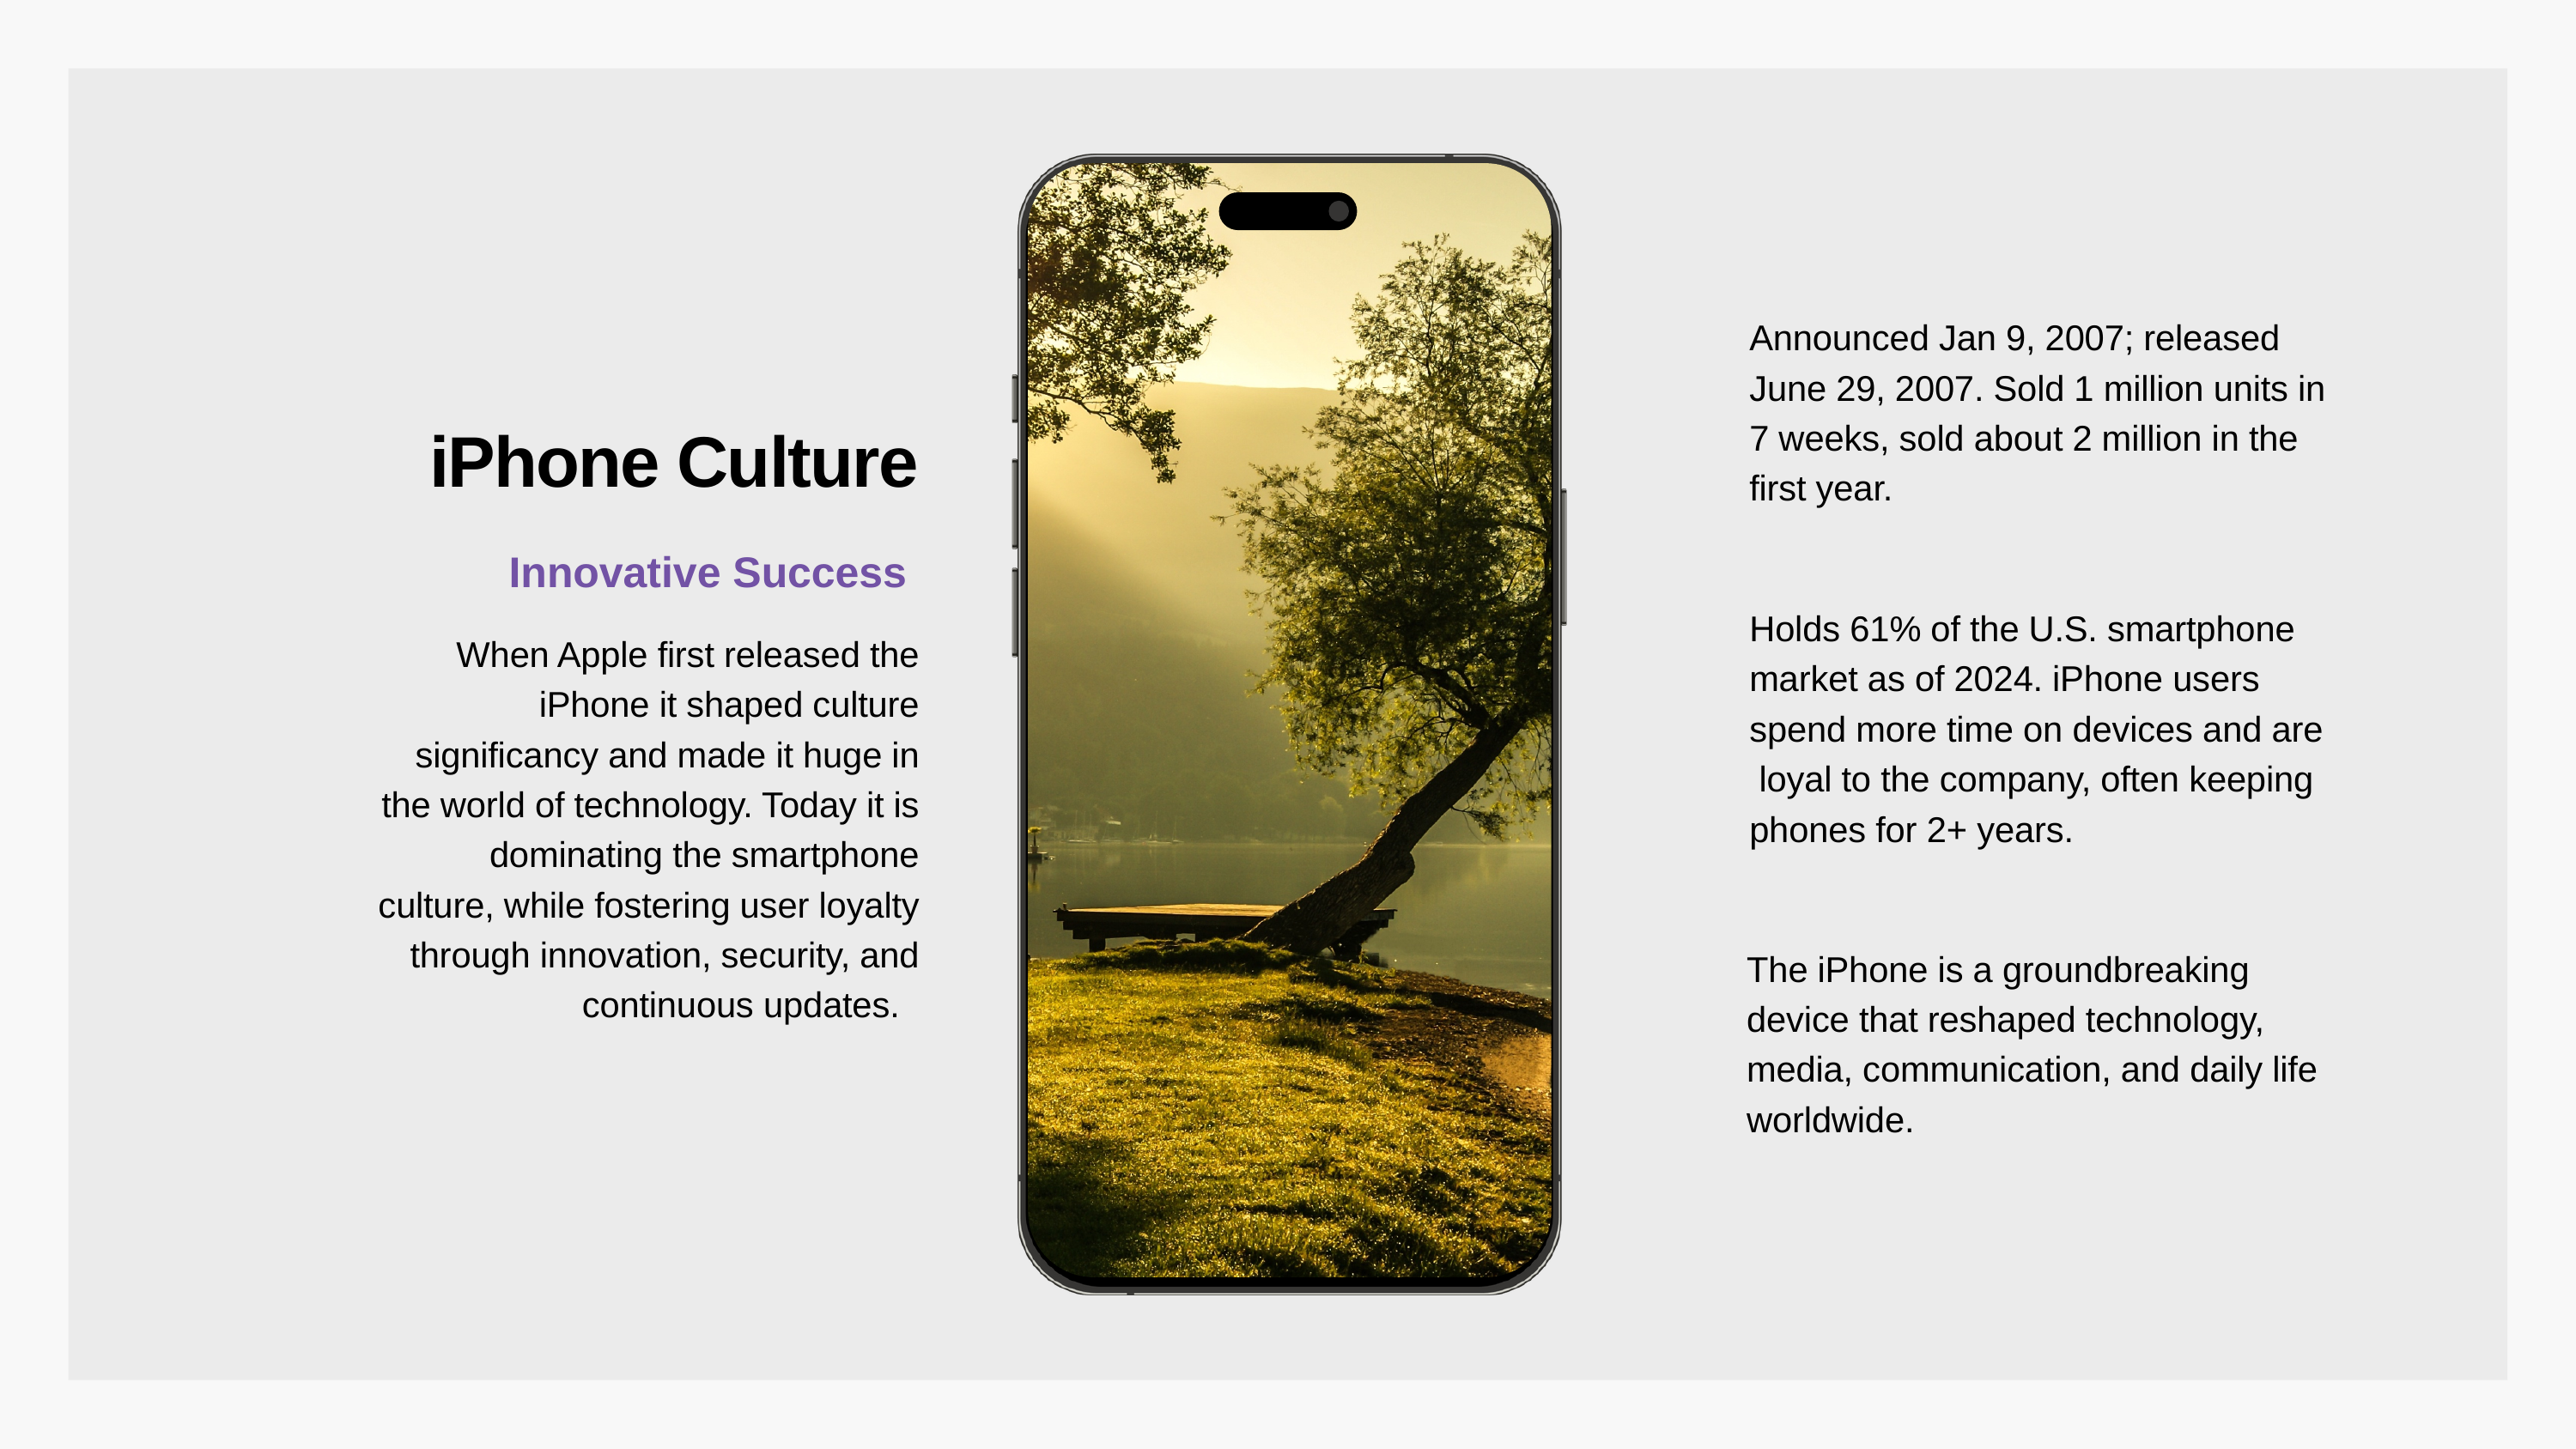

Announced Jan 9, 2007; released June 29, 2007. Sold 1 million units in 7 weeks, sold about 2 million in the first year.

iPhone Culture
Innovative Success

Holds 61% of the U.S. smartphone market as of 2024. iPhone users spend more time on devices and are  loyal to the company, often keeping phones for 2+ years.
When Apple first released the iPhone it shaped culture significancy and made it huge in the world of technology. Today it is  dominating the smartphone culture, while fostering user loyalty through innovation, security, and continuous updates.

The iPhone is a groundbreaking device that reshaped technology, media, communication, and daily life worldwide.